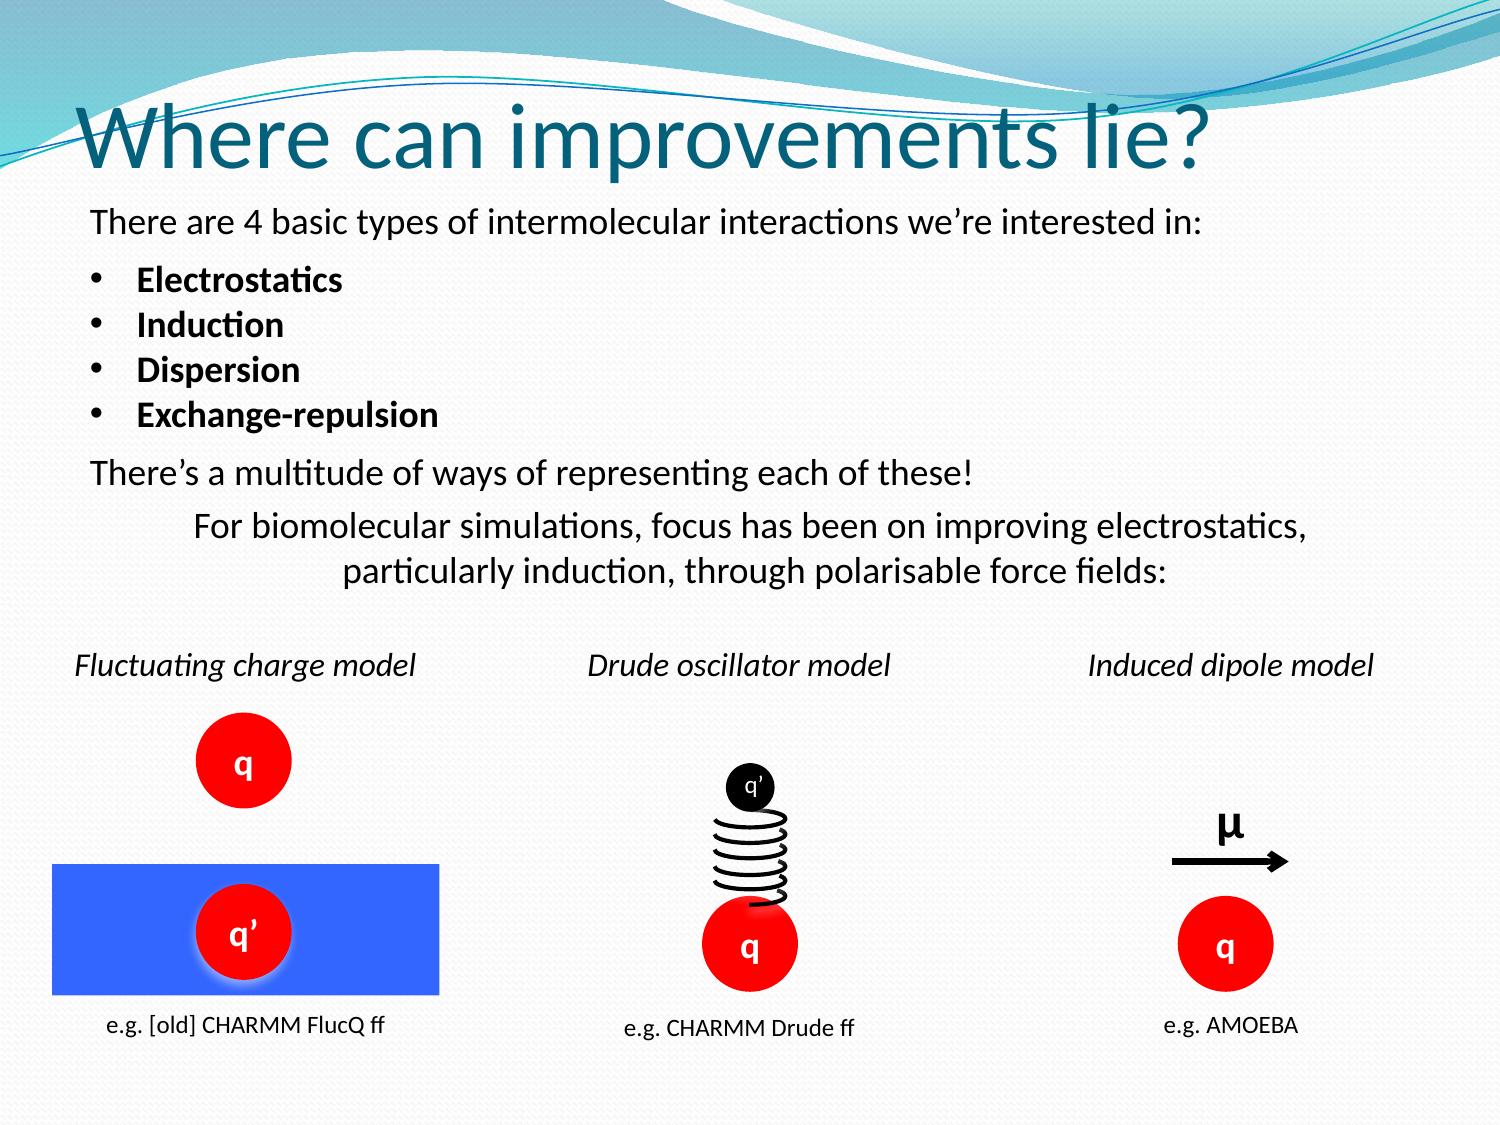

Where can improvements lie?
There are 4 basic types of intermolecular interactions we’re interested in:
Electrostatics
Induction
Dispersion
Exchange-repulsion
There’s a multitude of ways of representing each of these!
For biomolecular simulations, focus has been on improving electrostatics,
 particularly induction, through polarisable force fields:
Fluctuating charge model
Drude oscillator model
Induced dipole model
q

q’
q’

q
μ
q
e.g. [old] CHARMM FlucQ ff
e.g. AMOEBA
e.g. CHARMM Drude ff